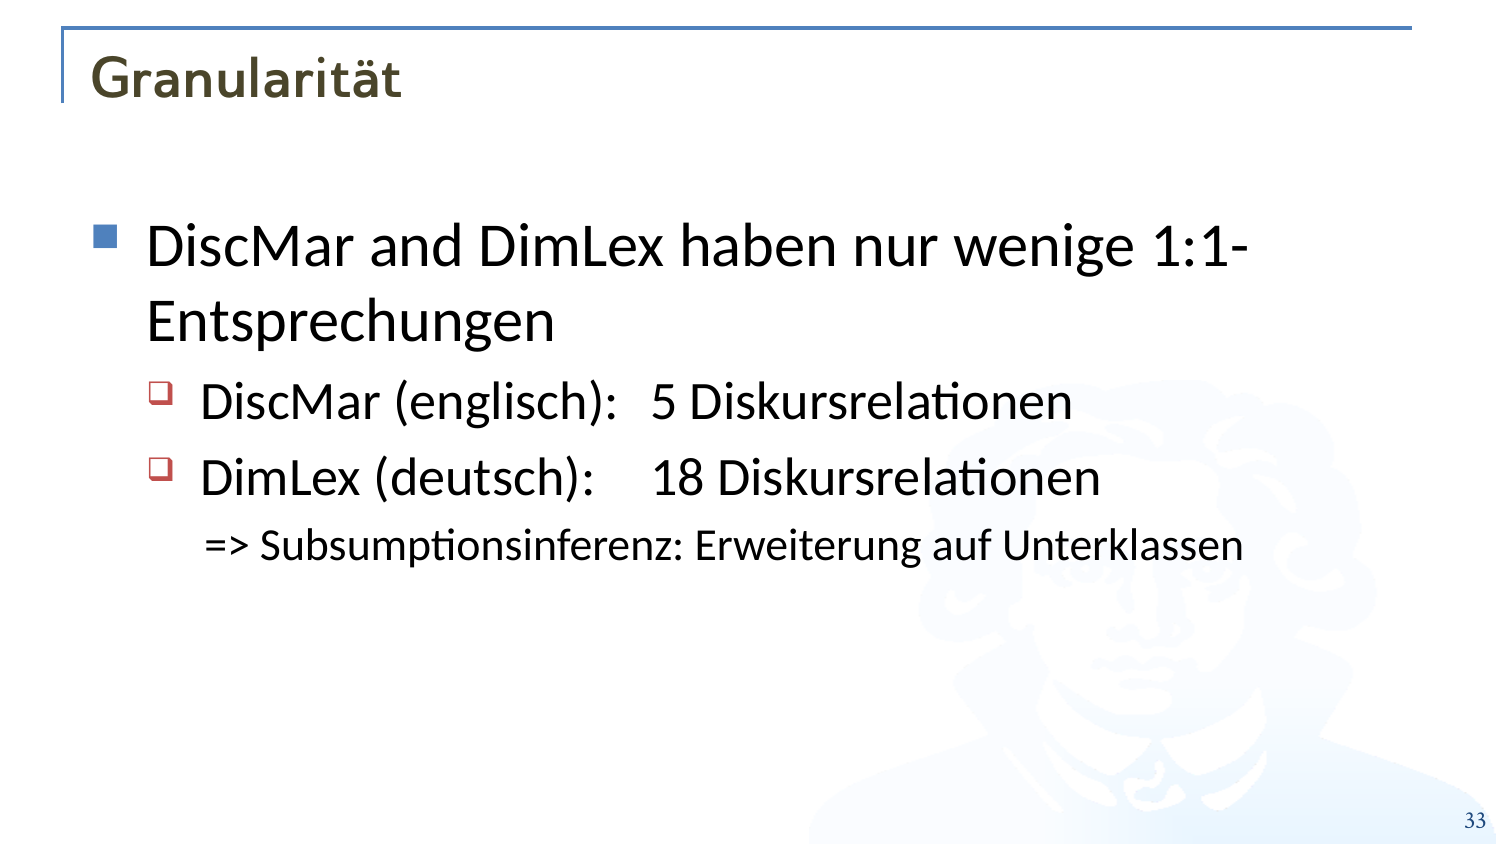

# Granularität
DiscMar and DimLex haben nur wenige 1:1-Entsprechungen
DiscMar (englisch): 	5 Diskursrelationen
DimLex (deutsch): 	18 Diskursrelationen
=> Subsumptionsinferenz: Erweiterung auf Unterklassen
33